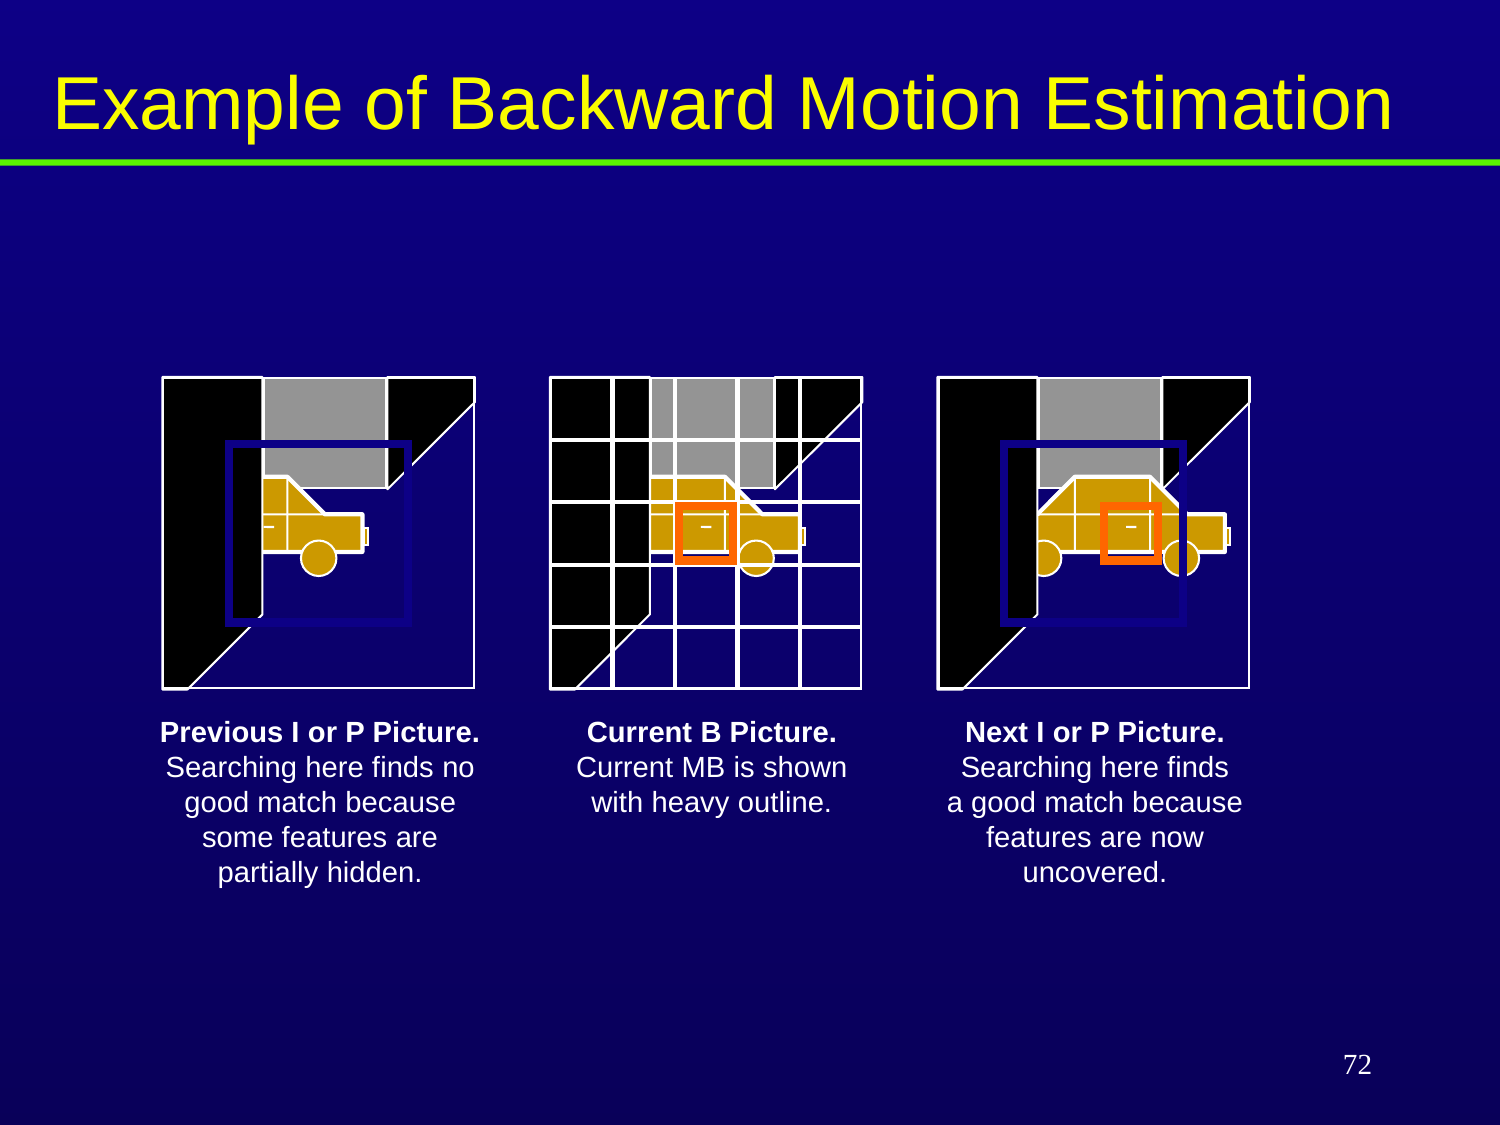

Example of Backward Motion Estimation

Current B Picture.
Current MB is shown
with heavy outline.
Previous I or P Picture.
Searching here finds no
good match because
some features are
partially hidden.
Next I or P Picture.
Searching here finds
a good match because
features are now
uncovered.
72